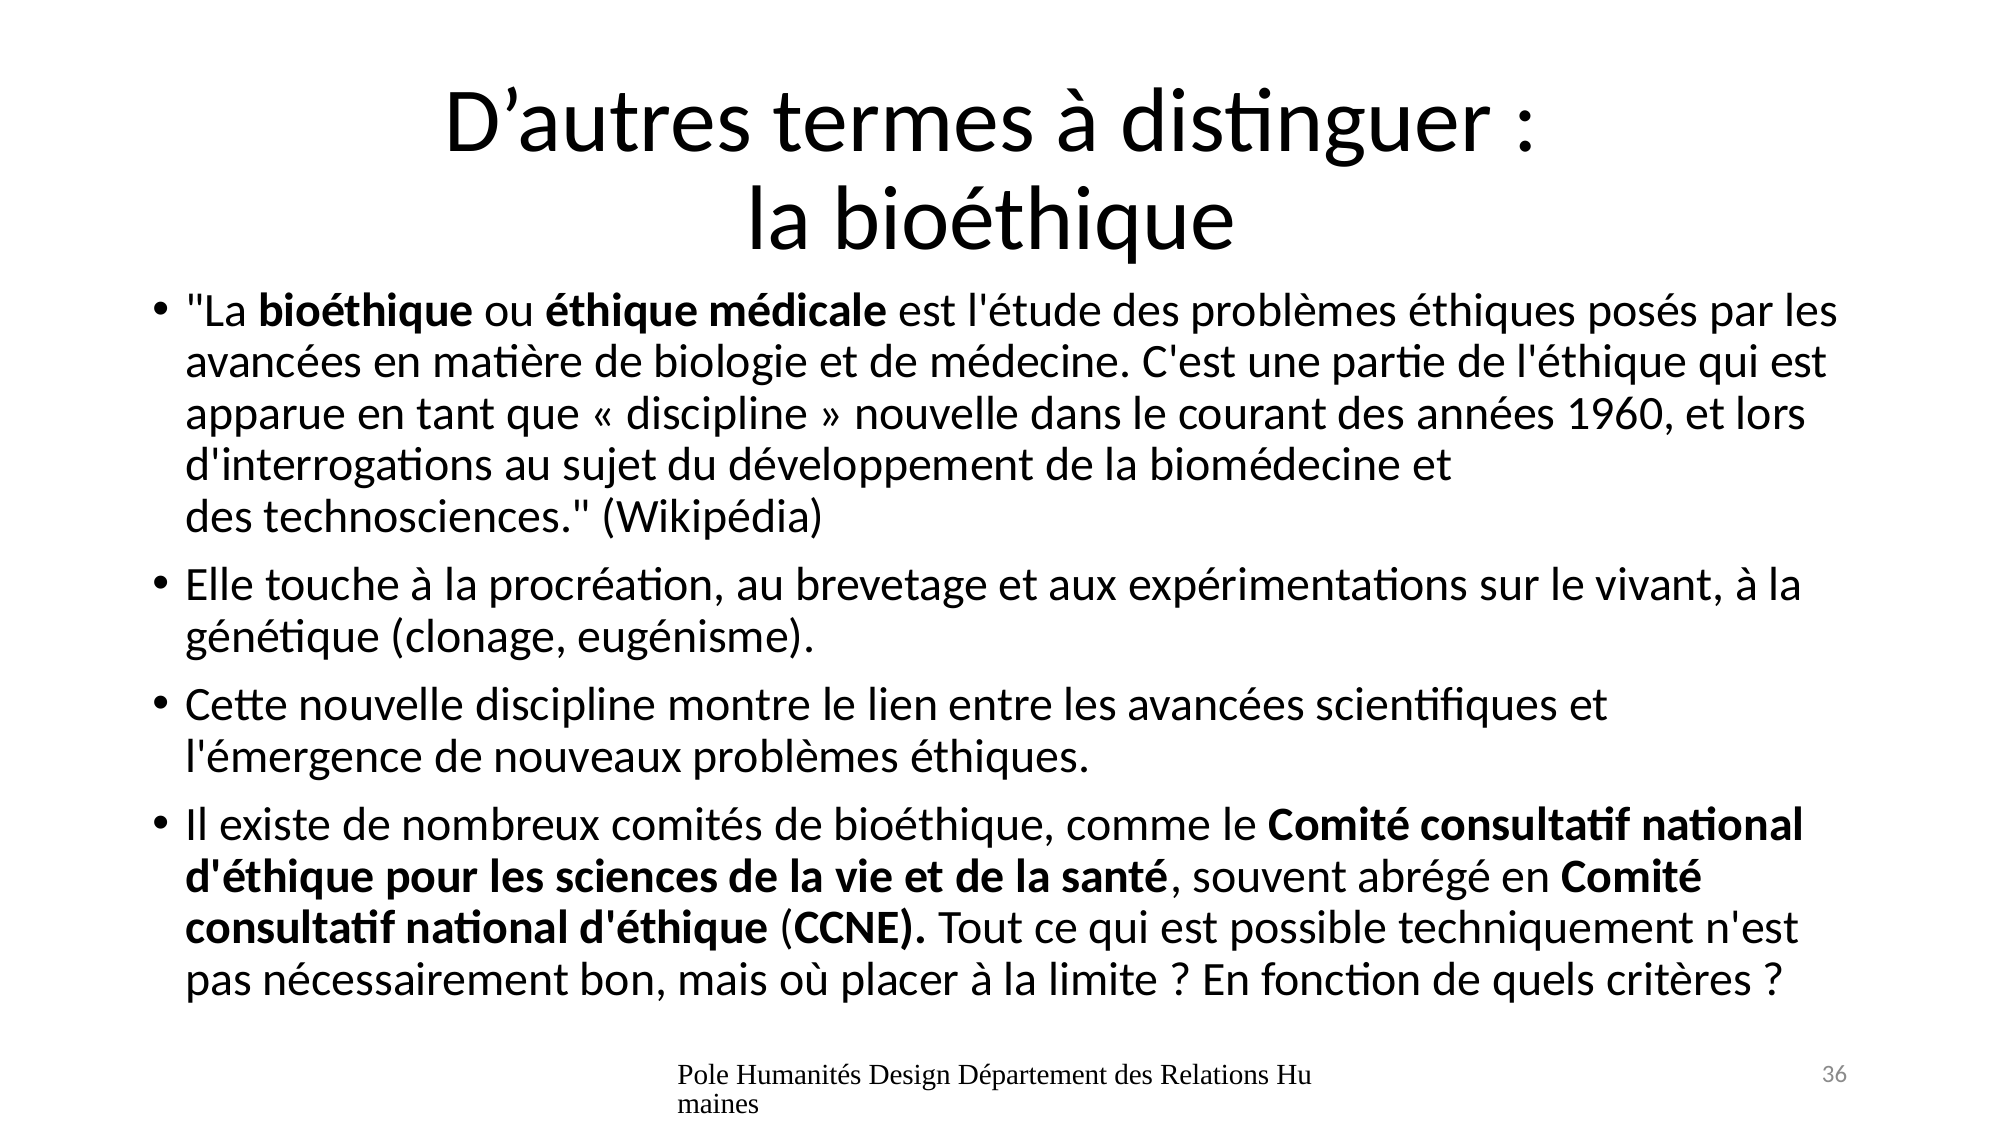

# D’autres termes à distinguer : la bioéthique
"La bioéthique ou éthique médicale est l'étude des problèmes éthiques posés par les avancées en matière de biologie et de médecine. C'est une partie de l'éthique qui est apparue en tant que « discipline » nouvelle dans le courant des années 1960, et lors d'interrogations au sujet du développement de la biomédecine et des technosciences." (Wikipédia)
Elle touche à la procréation, au brevetage et aux expérimentations sur le vivant, à la génétique (clonage, eugénisme).
Cette nouvelle discipline montre le lien entre les avancées scientifiques et l'émergence de nouveaux problèmes éthiques.
Il existe de nombreux comités de bioéthique, comme le Comité consultatif national d'éthique pour les sciences de la vie et de la santé, souvent abrégé en Comité consultatif national d'éthique (CCNE). Tout ce qui est possible techniquement n'est pas nécessairement bon, mais où placer à la limite ? En fonction de quels critères ?
Pole Humanités Design Département des Relations Humaines
36